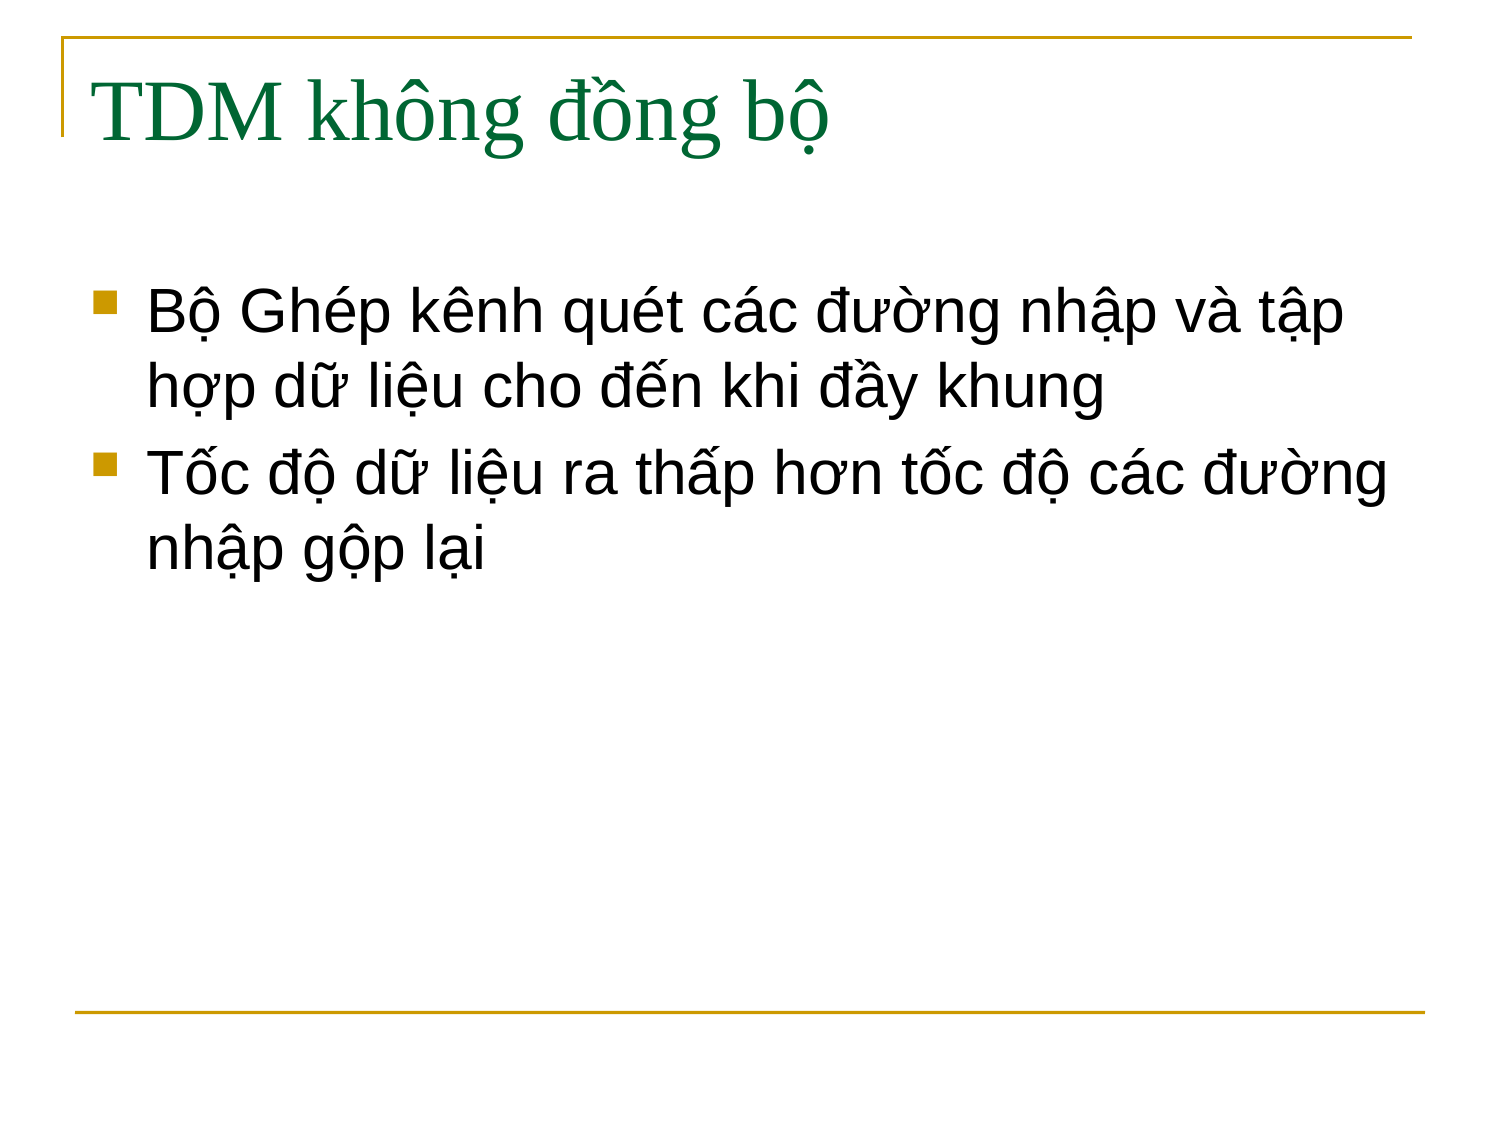

# TDM không đồng bộ
Bộ Ghép kênh quét các đường nhập và tập hợp dữ liệu cho đến khi đầy khung
Tốc độ dữ liệu ra thấp hơn tốc độ các đường nhập gộp lại